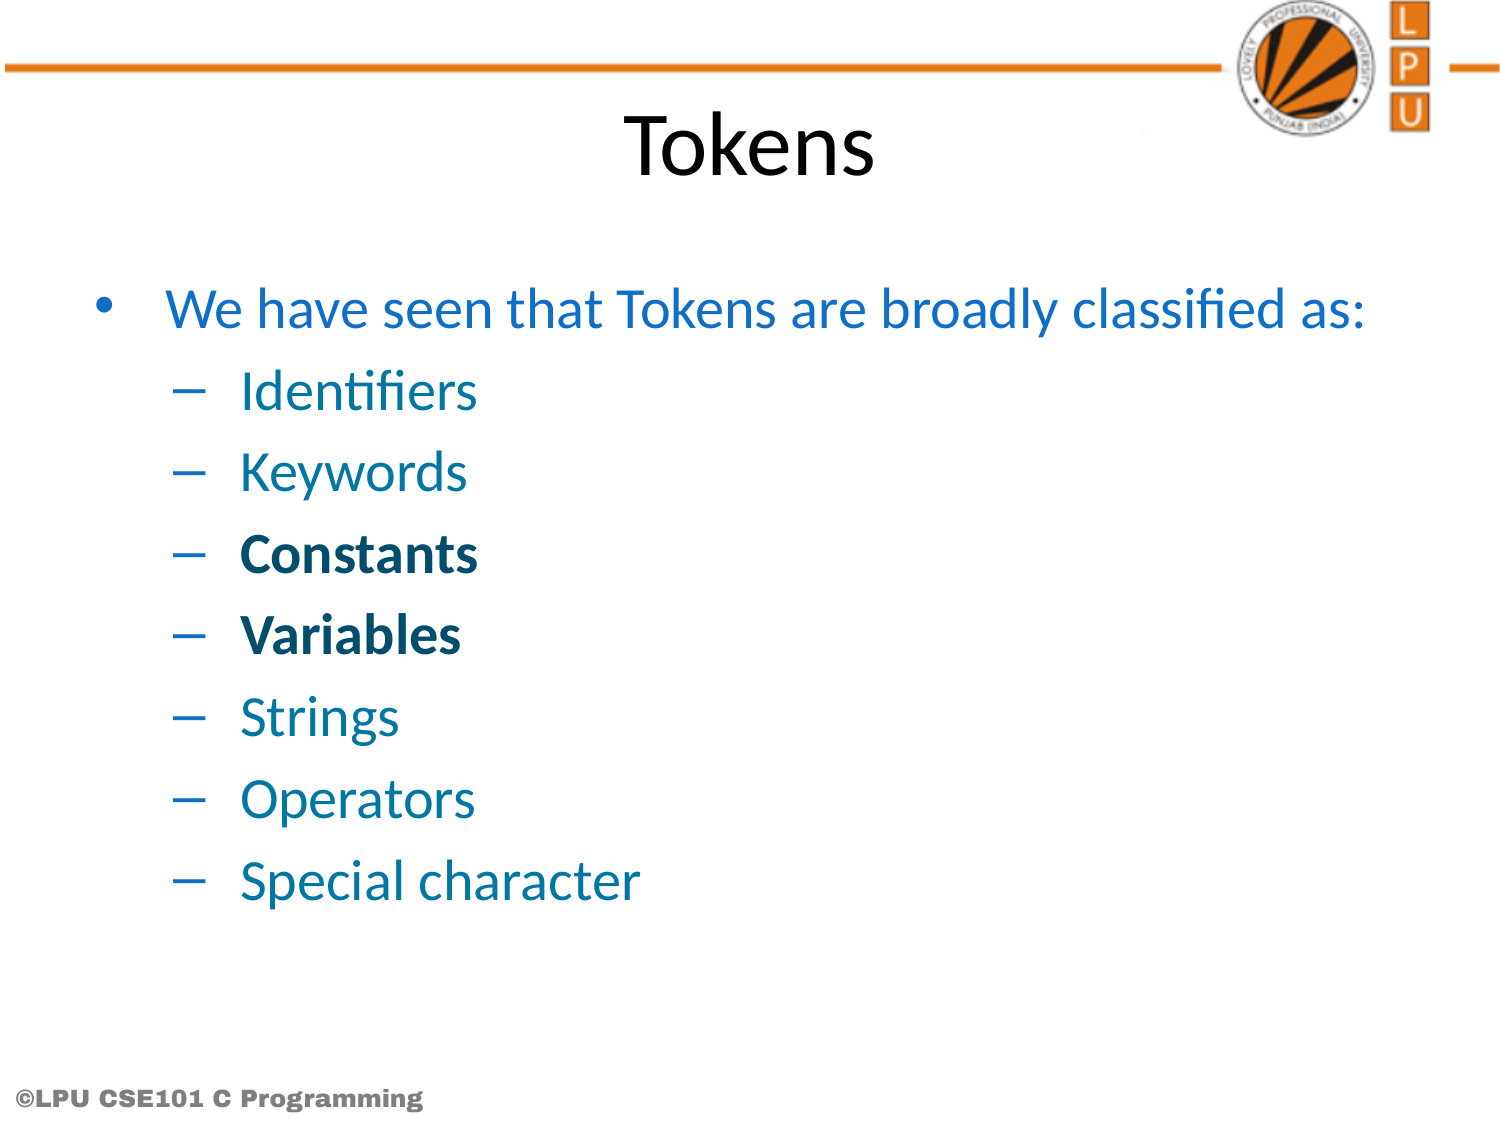

# Tokens
We have seen that Tokens are broadly classified as:
Identifiers
Keywords
Constants
Variables
Strings
Operators
Special character